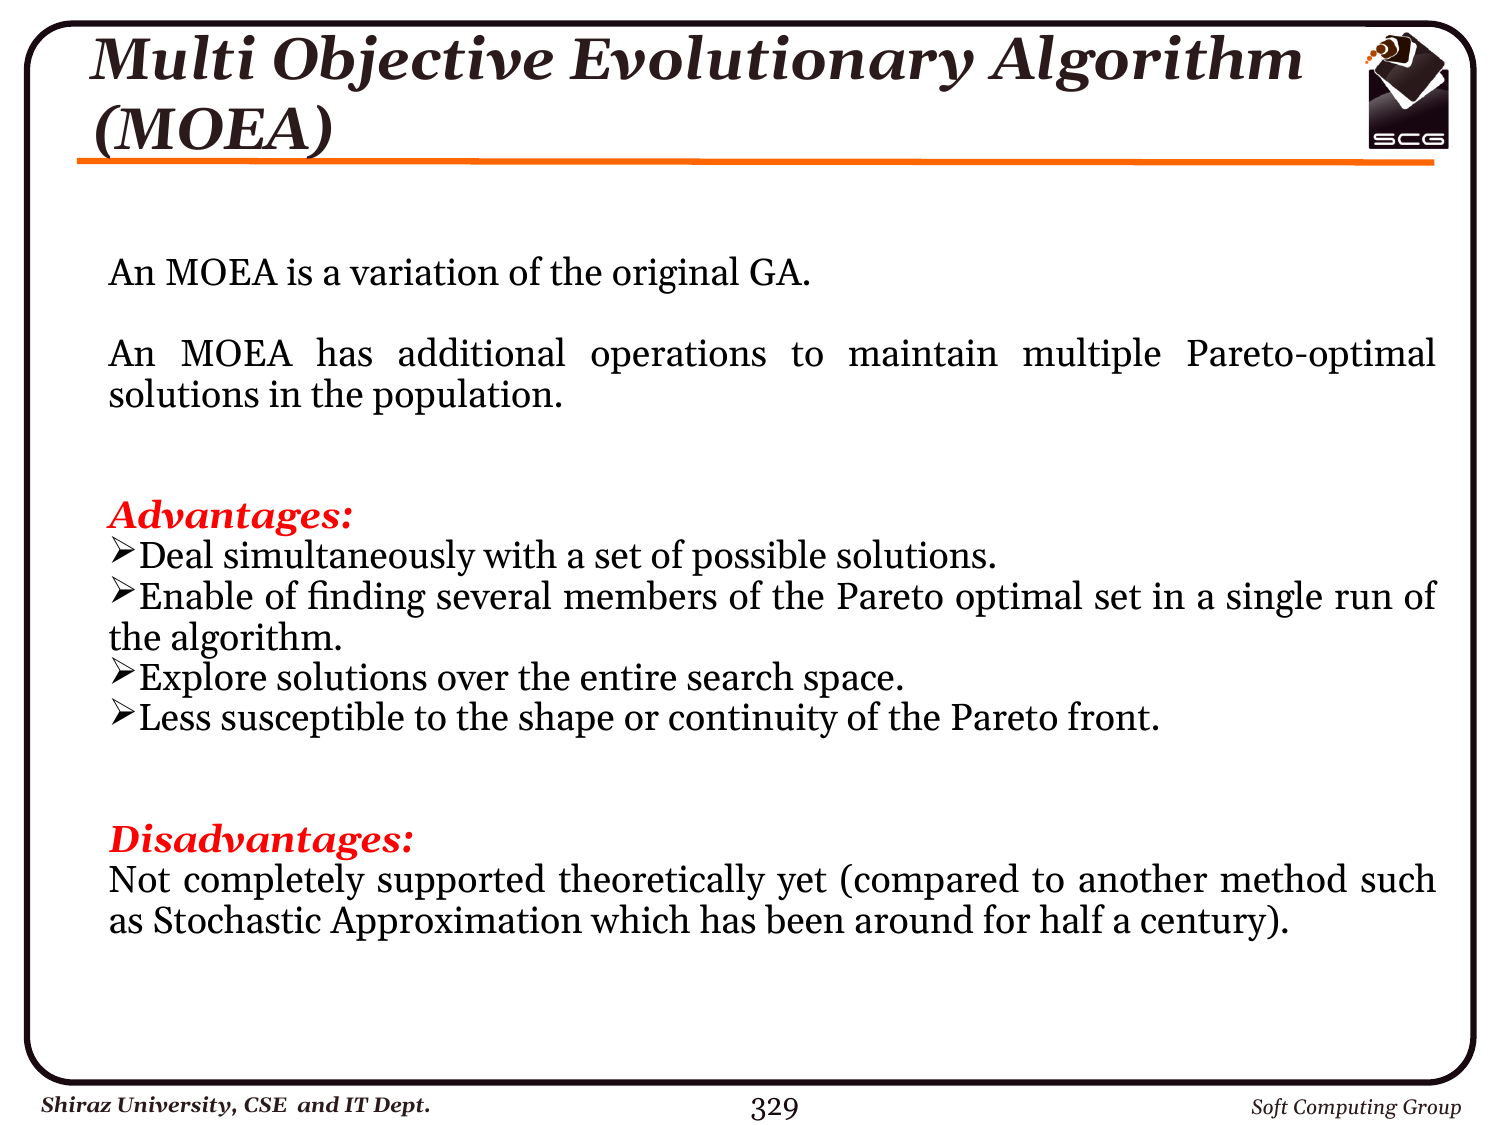

# Multi Objective Evolutionary Algorithm (MOEA)
An MOEA is a variation of the original GA.

An MOEA has additional operations to maintain multiple Pareto-optimal solutions in the population.

Advantages:
Deal simultaneously with a set of possible solutions.
Enable of finding several members of the Pareto optimal set in a single run of the algorithm.
Explore solutions over the entire search space.
Less susceptible to the shape or continuity of the Pareto front.

Disadvantages:
Not completely supported theoretically yet (compared to another method such as Stochastic Approximation which has been around for half a century).
329